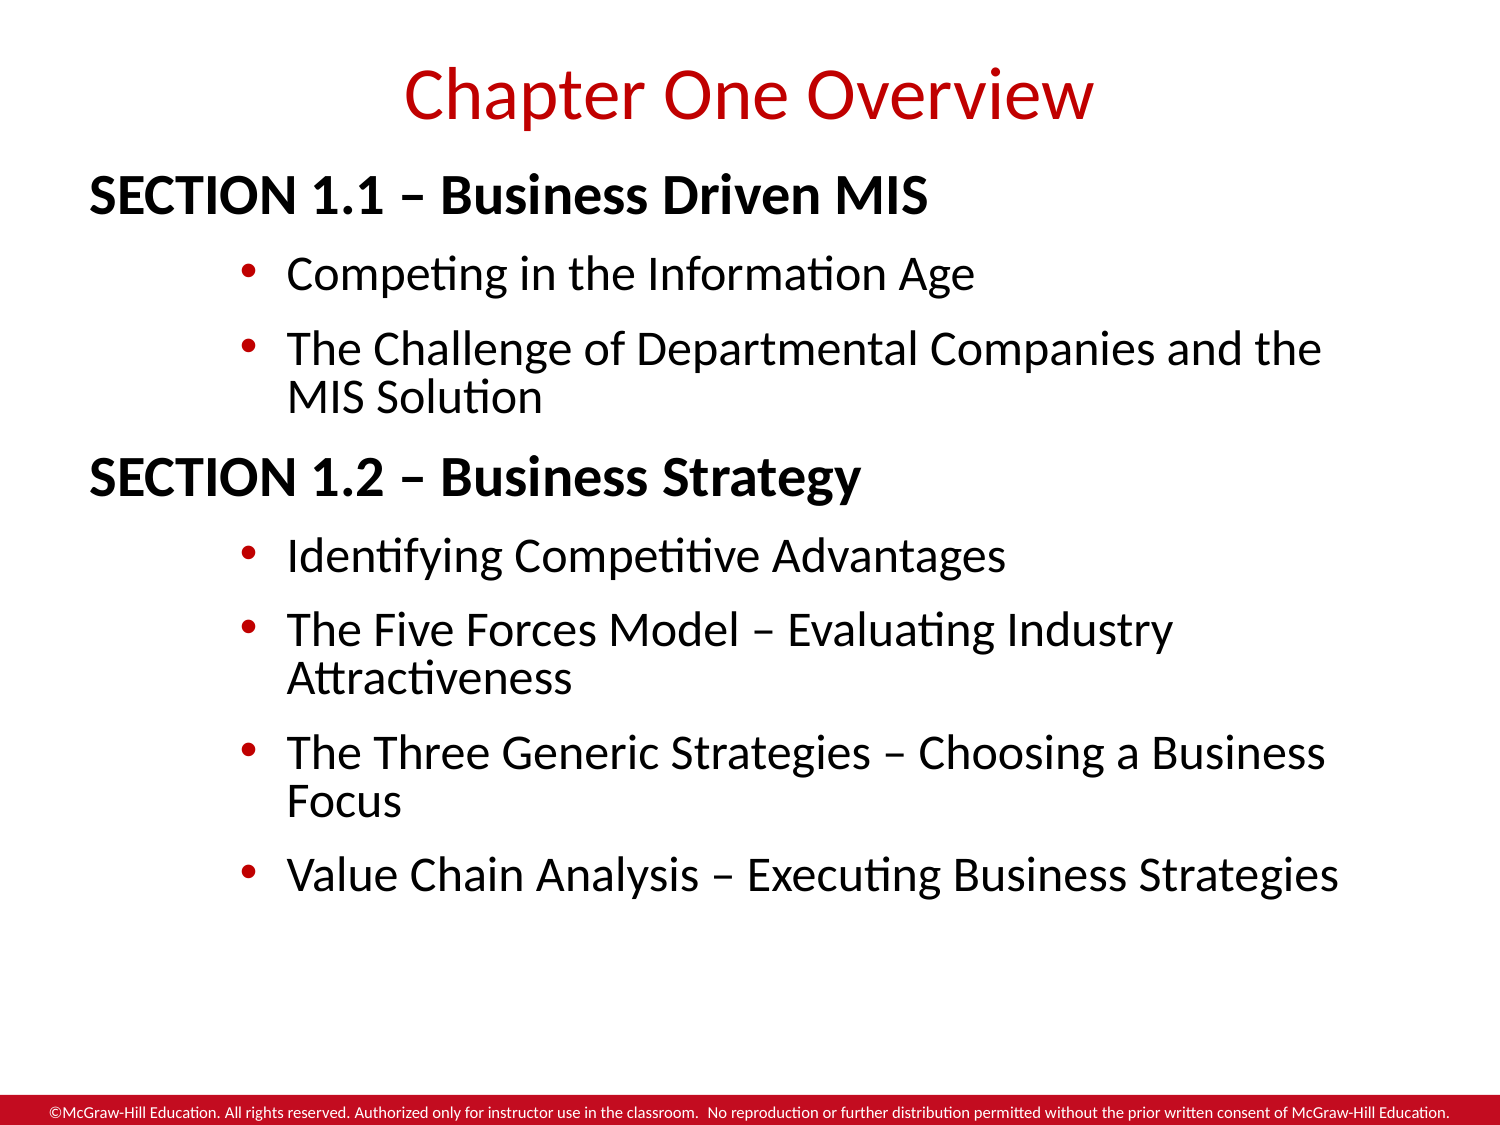

# Chapter One Overview
SECTION 1.1 – Business Driven MIS
Competing in the Information Age
The Challenge of Departmental Companies and the MIS Solution
SECTION 1.2 – Business Strategy
Identifying Competitive Advantages
The Five Forces Model – Evaluating Industry Attractiveness
The Three Generic Strategies – Choosing a Business Focus
Value Chain Analysis – Executing Business Strategies